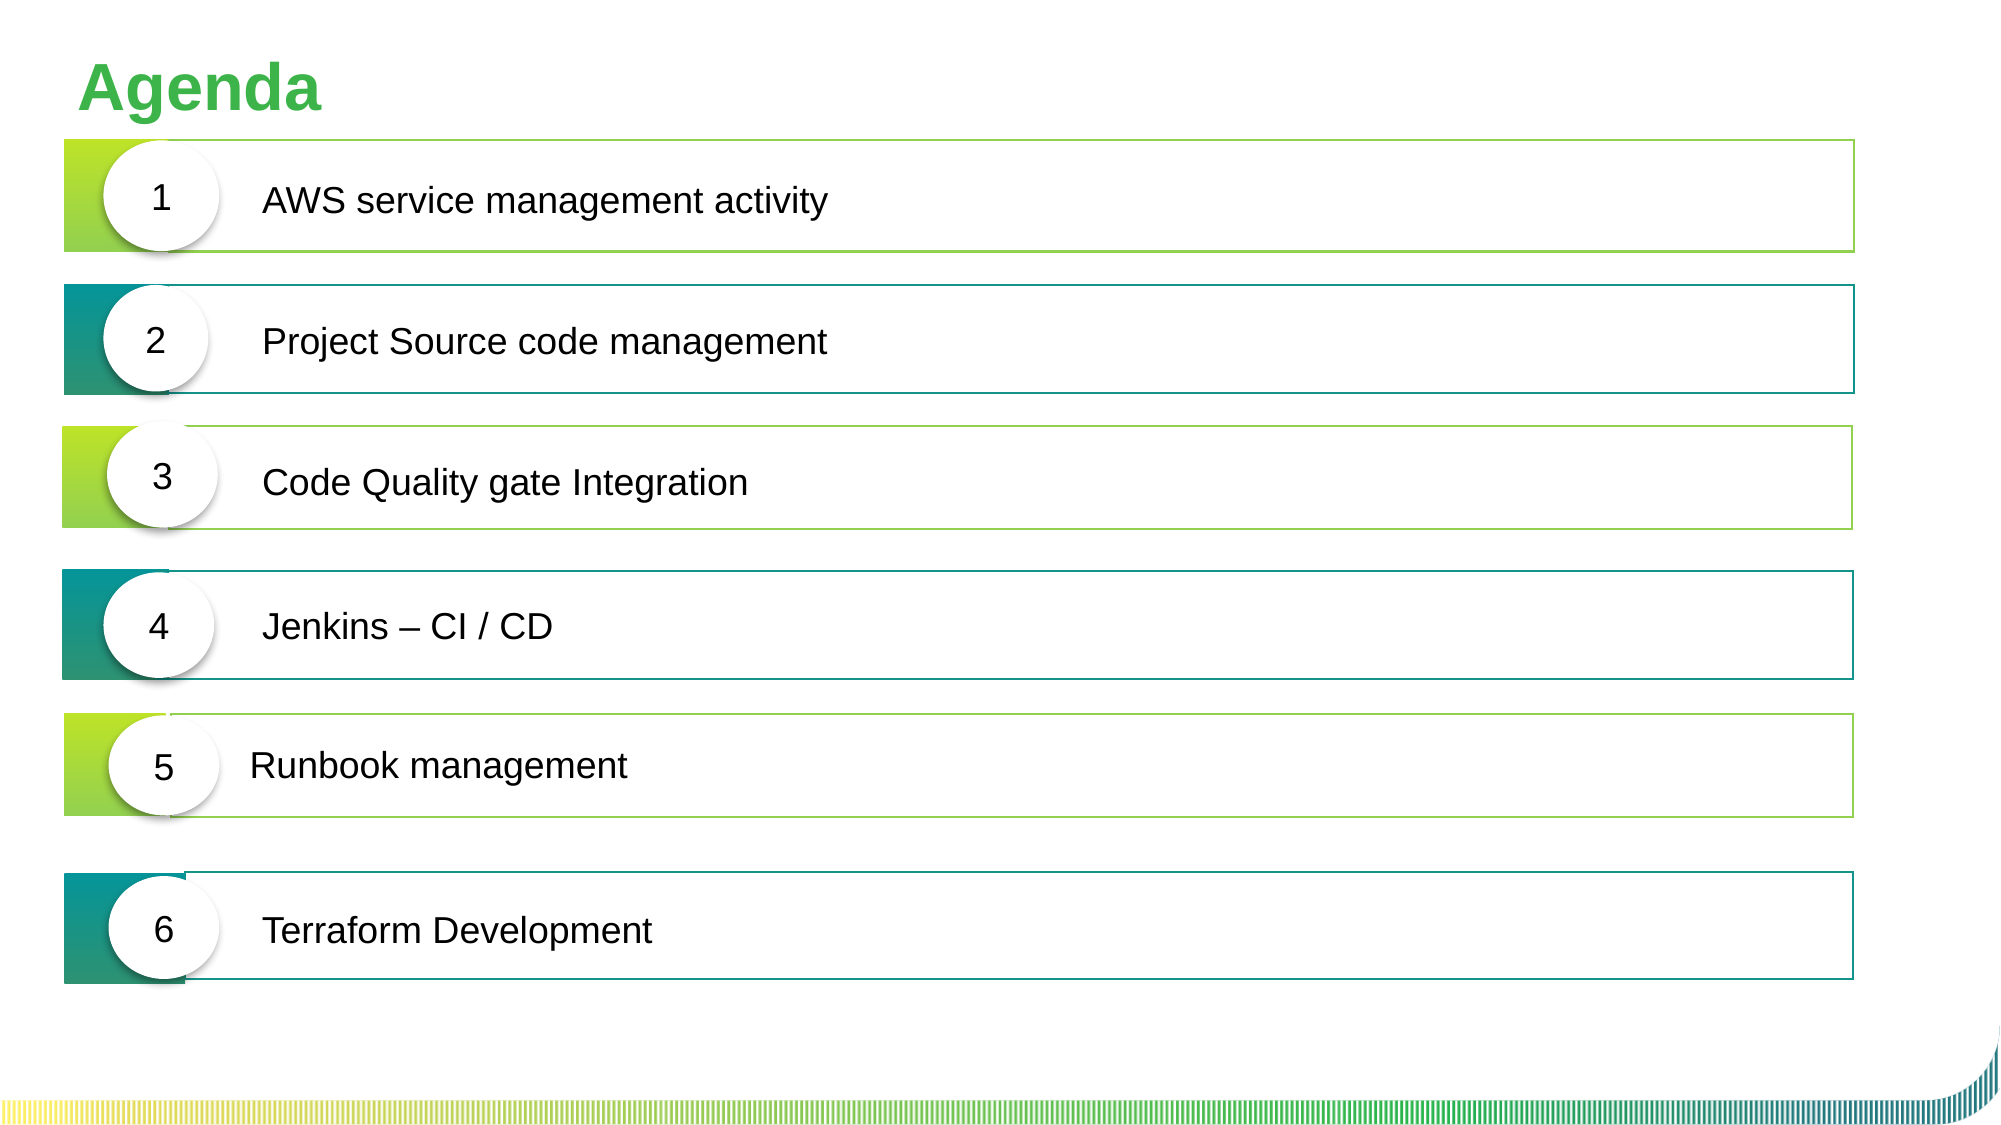

Agenda

1
AWS service management activity

2
Project Source code management​
3

Code Quality gate Integration

4
Jenkins – CI / CD

5
Runbook management

6
Terraform Development